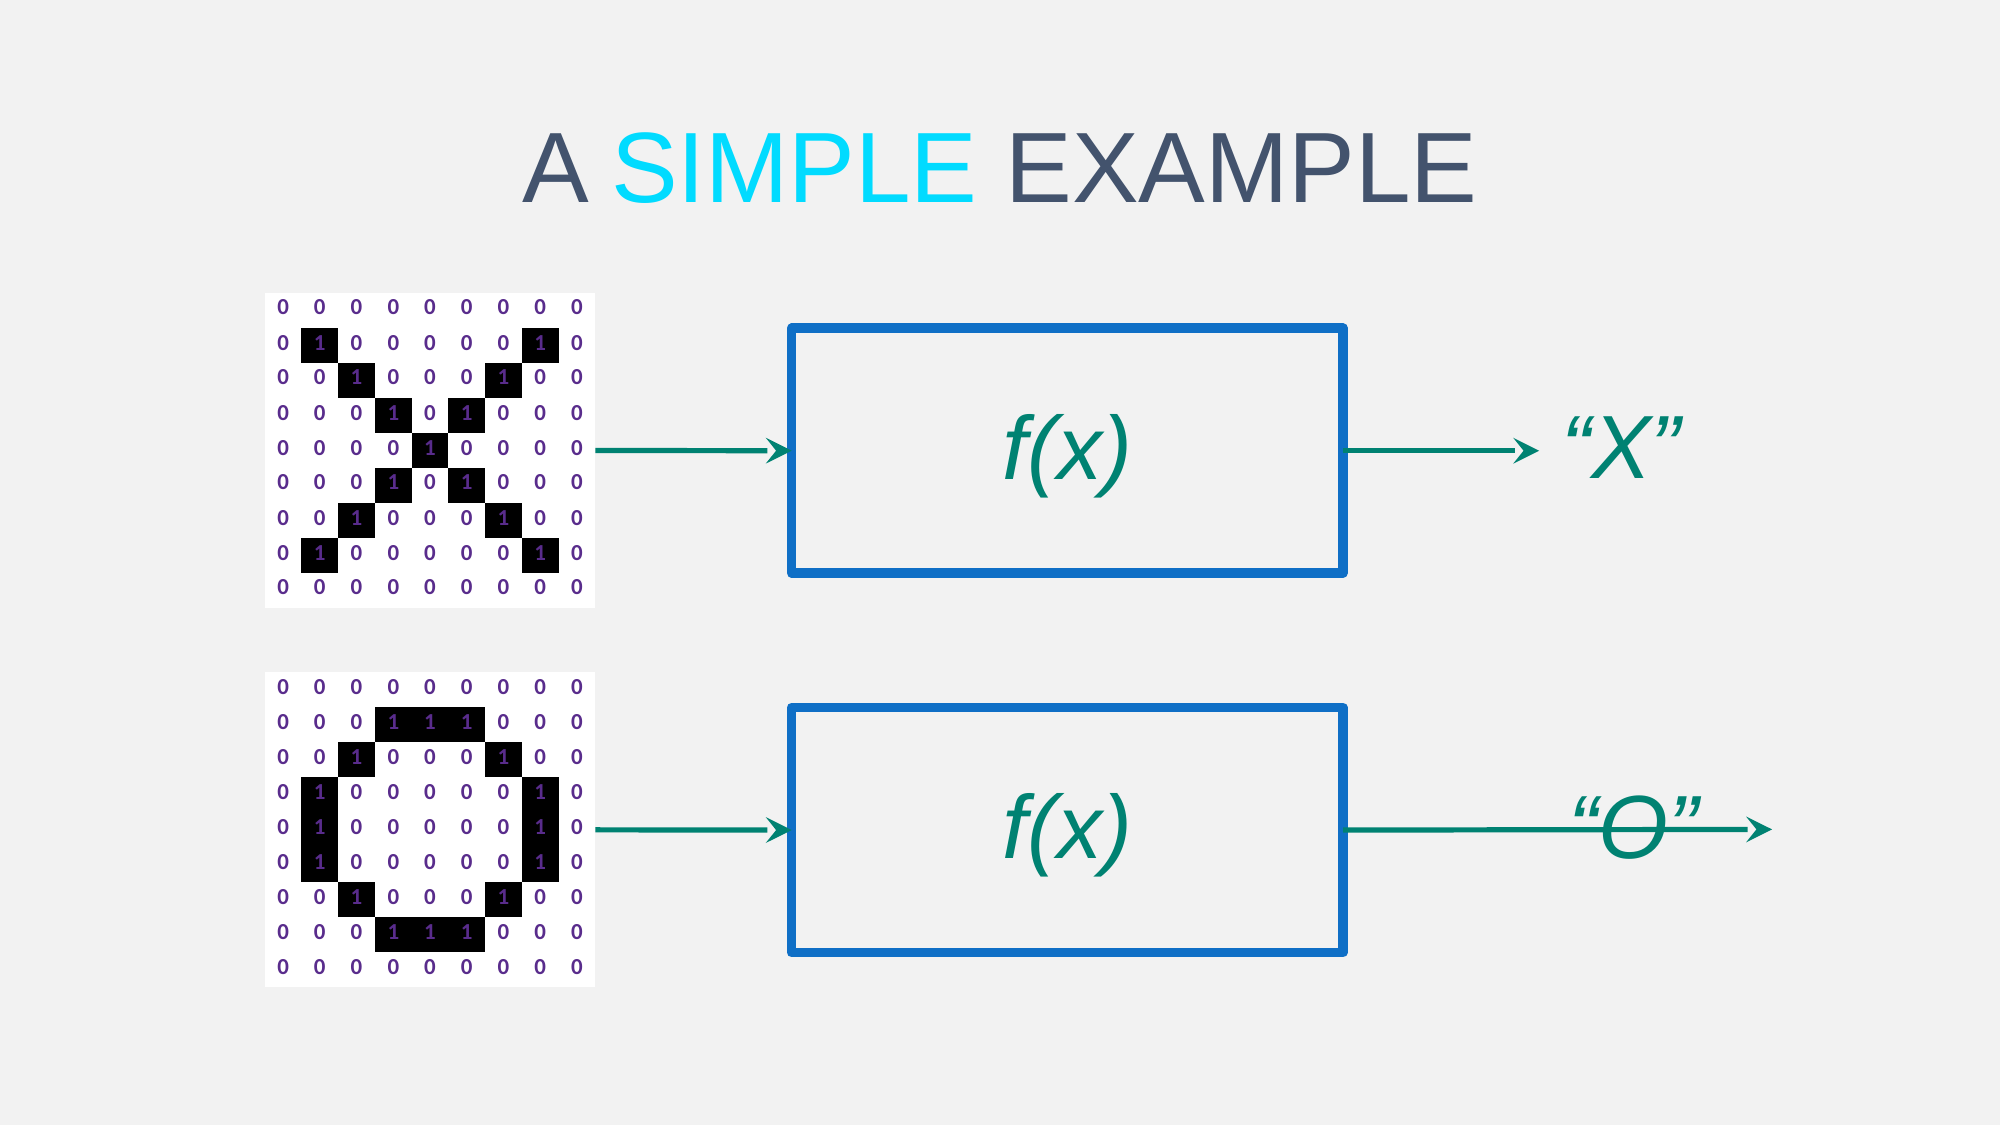

A SIMPLE EXAMPLE
| 0 | 0 | 0 | 0 | 0 | 0 | 0 | 0 | 0 |
| --- | --- | --- | --- | --- | --- | --- | --- | --- |
| 0 | 1 | 0 | 0 | 0 | 0 | 0 | 1 | 0 |
| 0 | 0 | 1 | 0 | 0 | 0 | 1 | 0 | 0 |
| 0 | 0 | 0 | 1 | 0 | 1 | 0 | 0 | 0 |
| 0 | 0 | 0 | 0 | 1 | 0 | 0 | 0 | 0 |
| 0 | 0 | 0 | 1 | 0 | 1 | 0 | 0 | 0 |
| 0 | 0 | 1 | 0 | 0 | 0 | 1 | 0 | 0 |
| 0 | 1 | 0 | 0 | 0 | 0 | 0 | 1 | 0 |
| 0 | 0 | 0 | 0 | 0 | 0 | 0 | 0 | 0 |

“X”
f(x)
| 0 | 0 | 0 | 0 | 0 | 0 | 0 | 0 | 0 |
| --- | --- | --- | --- | --- | --- | --- | --- | --- |
| 0 | 0 | 0 | 1 | 1 | 1 | 0 | 0 | 0 |
| 0 | 0 | 1 | 0 | 0 | 0 | 1 | 0 | 0 |
| 0 | 1 | 0 | 0 | 0 | 0 | 0 | 1 | 0 |
| 0 | 1 | 0 | 0 | 0 | 0 | 0 | 1 | 0 |
| 0 | 1 | 0 | 0 | 0 | 0 | 0 | 1 | 0 |
| 0 | 0 | 1 | 0 | 0 | 0 | 1 | 0 | 0 |
| 0 | 0 | 0 | 1 | 1 | 1 | 0 | 0 | 0 |
| 0 | 0 | 0 | 0 | 0 | 0 | 0 | 0 | 0 |

f(x)
“O”